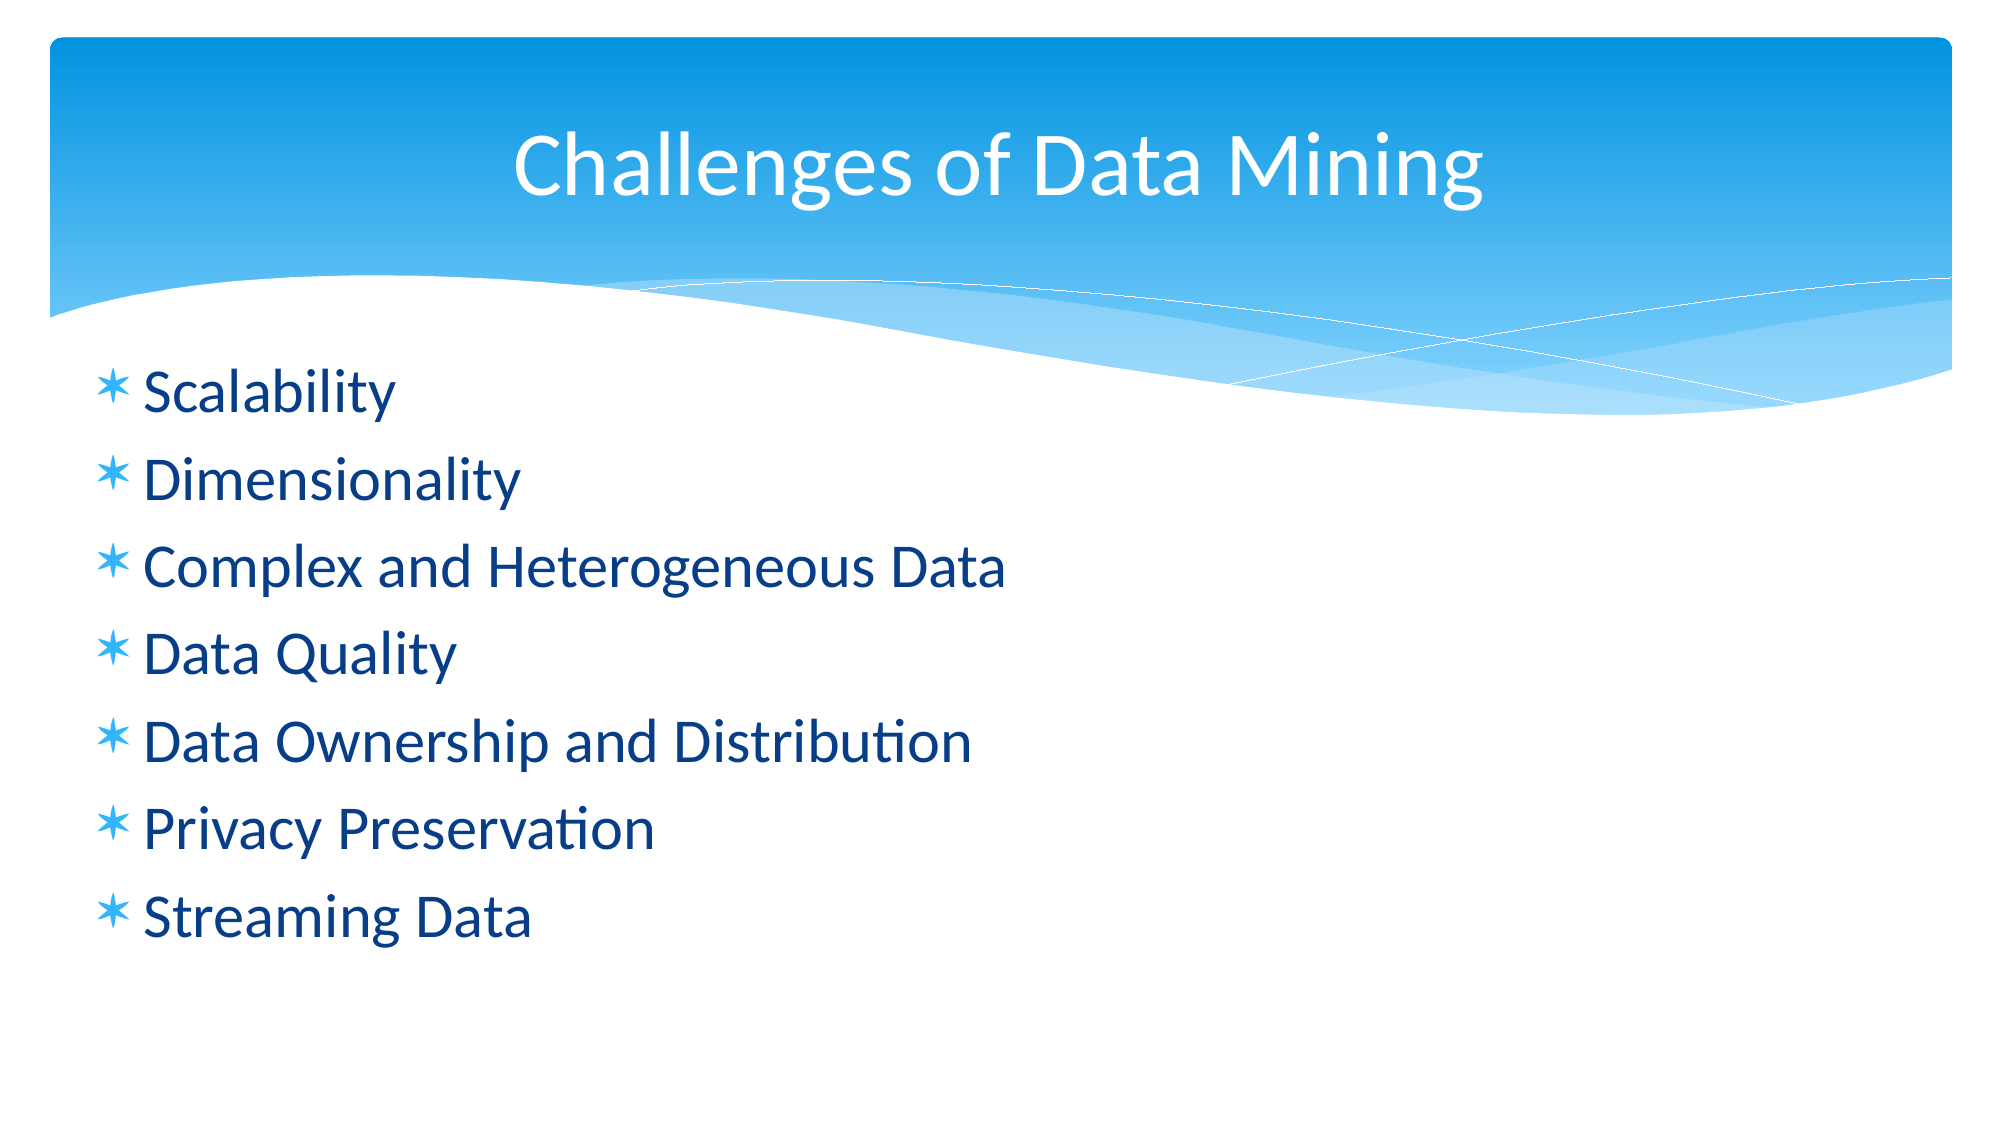

# Challenges of Data Mining

Scalability
Dimensionality
Complex and Heterogeneous Data
Data Quality
Data Ownership and Distribution
Privacy Preservation
Streaming Data